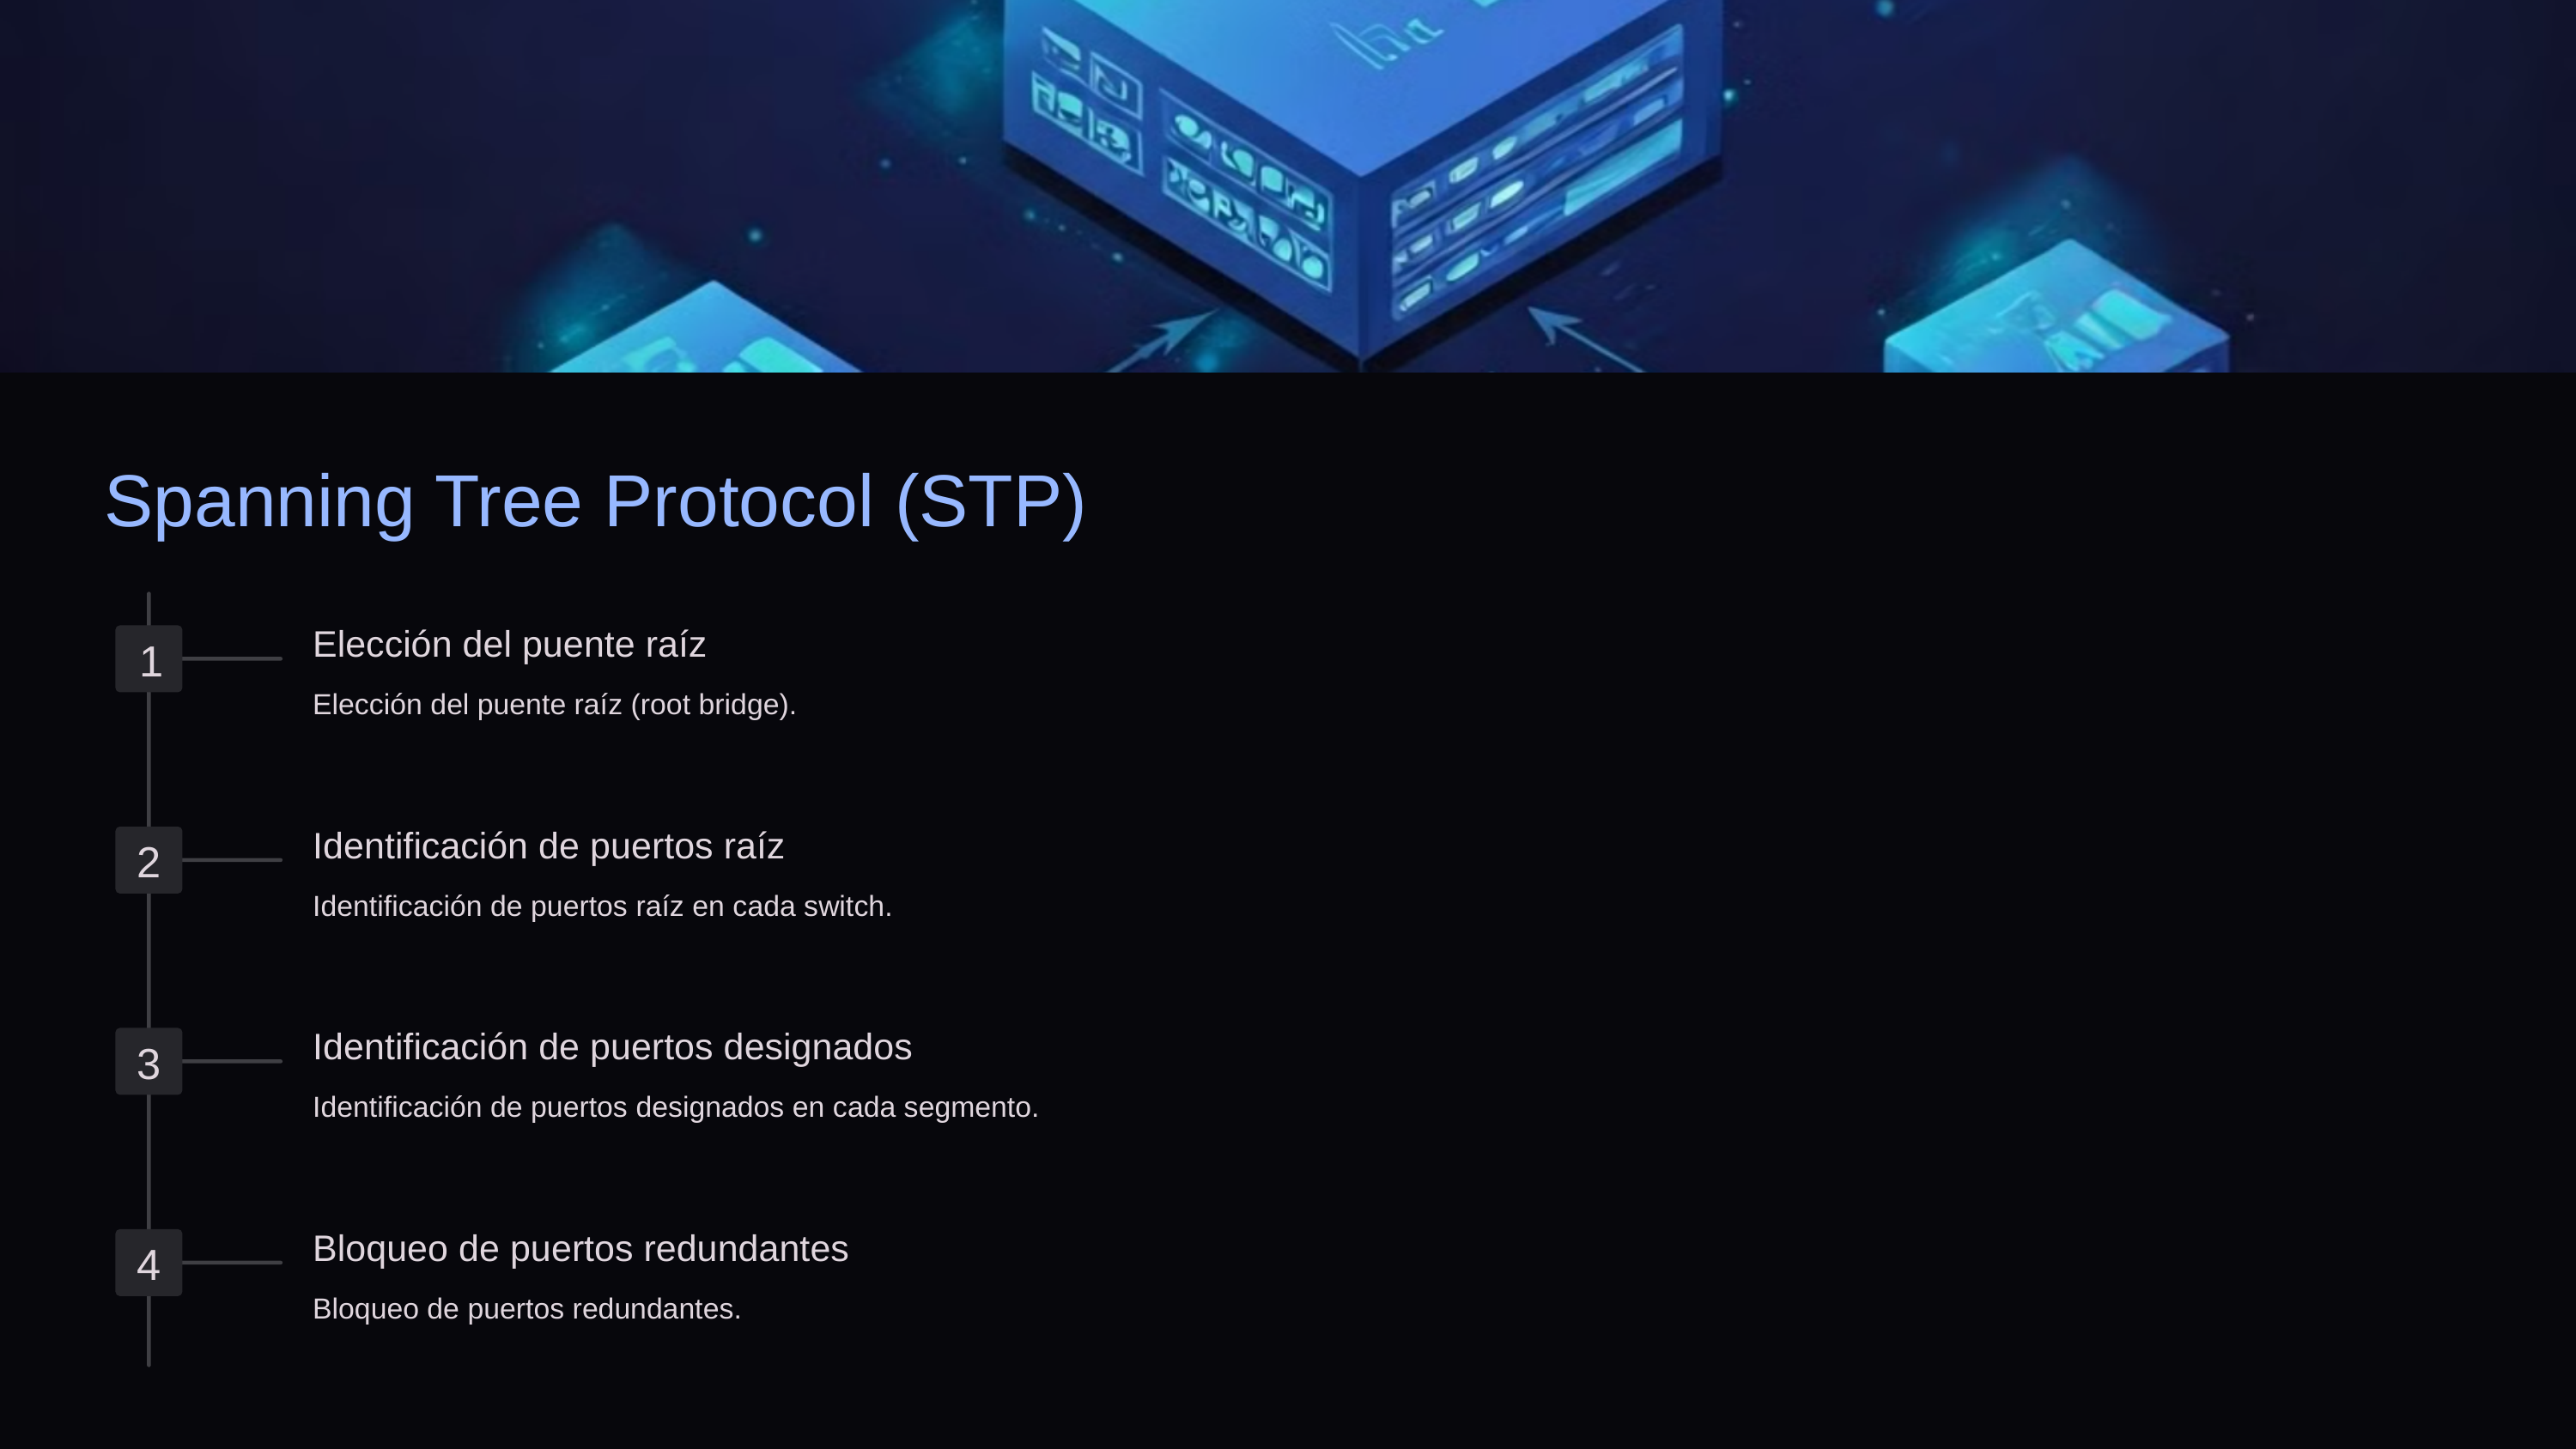

Spanning Tree Protocol (STP)

Elección del puente raíz

1

Elección del puente raíz (root bridge).
Identificación de puertos raíz

2

Identificación de puertos raíz en cada switch.
Identificación de puertos designados

3

Identificación de puertos designados en cada segmento.
Bloqueo de puertos redundantes

4

Bloqueo de puertos redundantes.